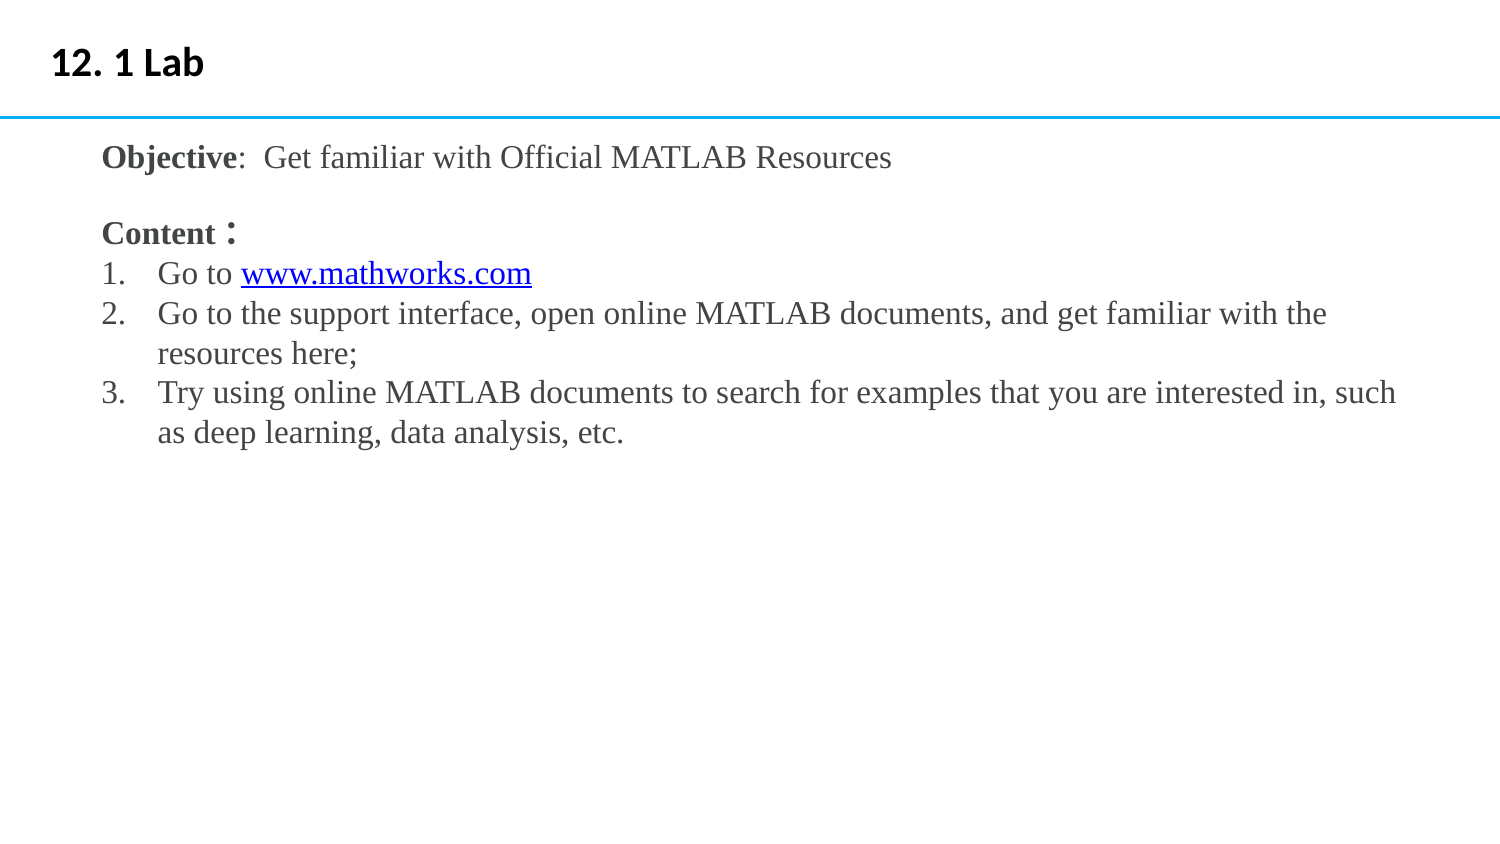

# 12. 1 Lab
Objective:  Get familiar with Official MATLAB Resources
Content：
Go to www.mathworks.com
Go to the support interface, open online MATLAB documents, and get familiar with the resources here;
Try using online MATLAB documents to search for examples that you are interested in, such as deep learning, data analysis, etc.